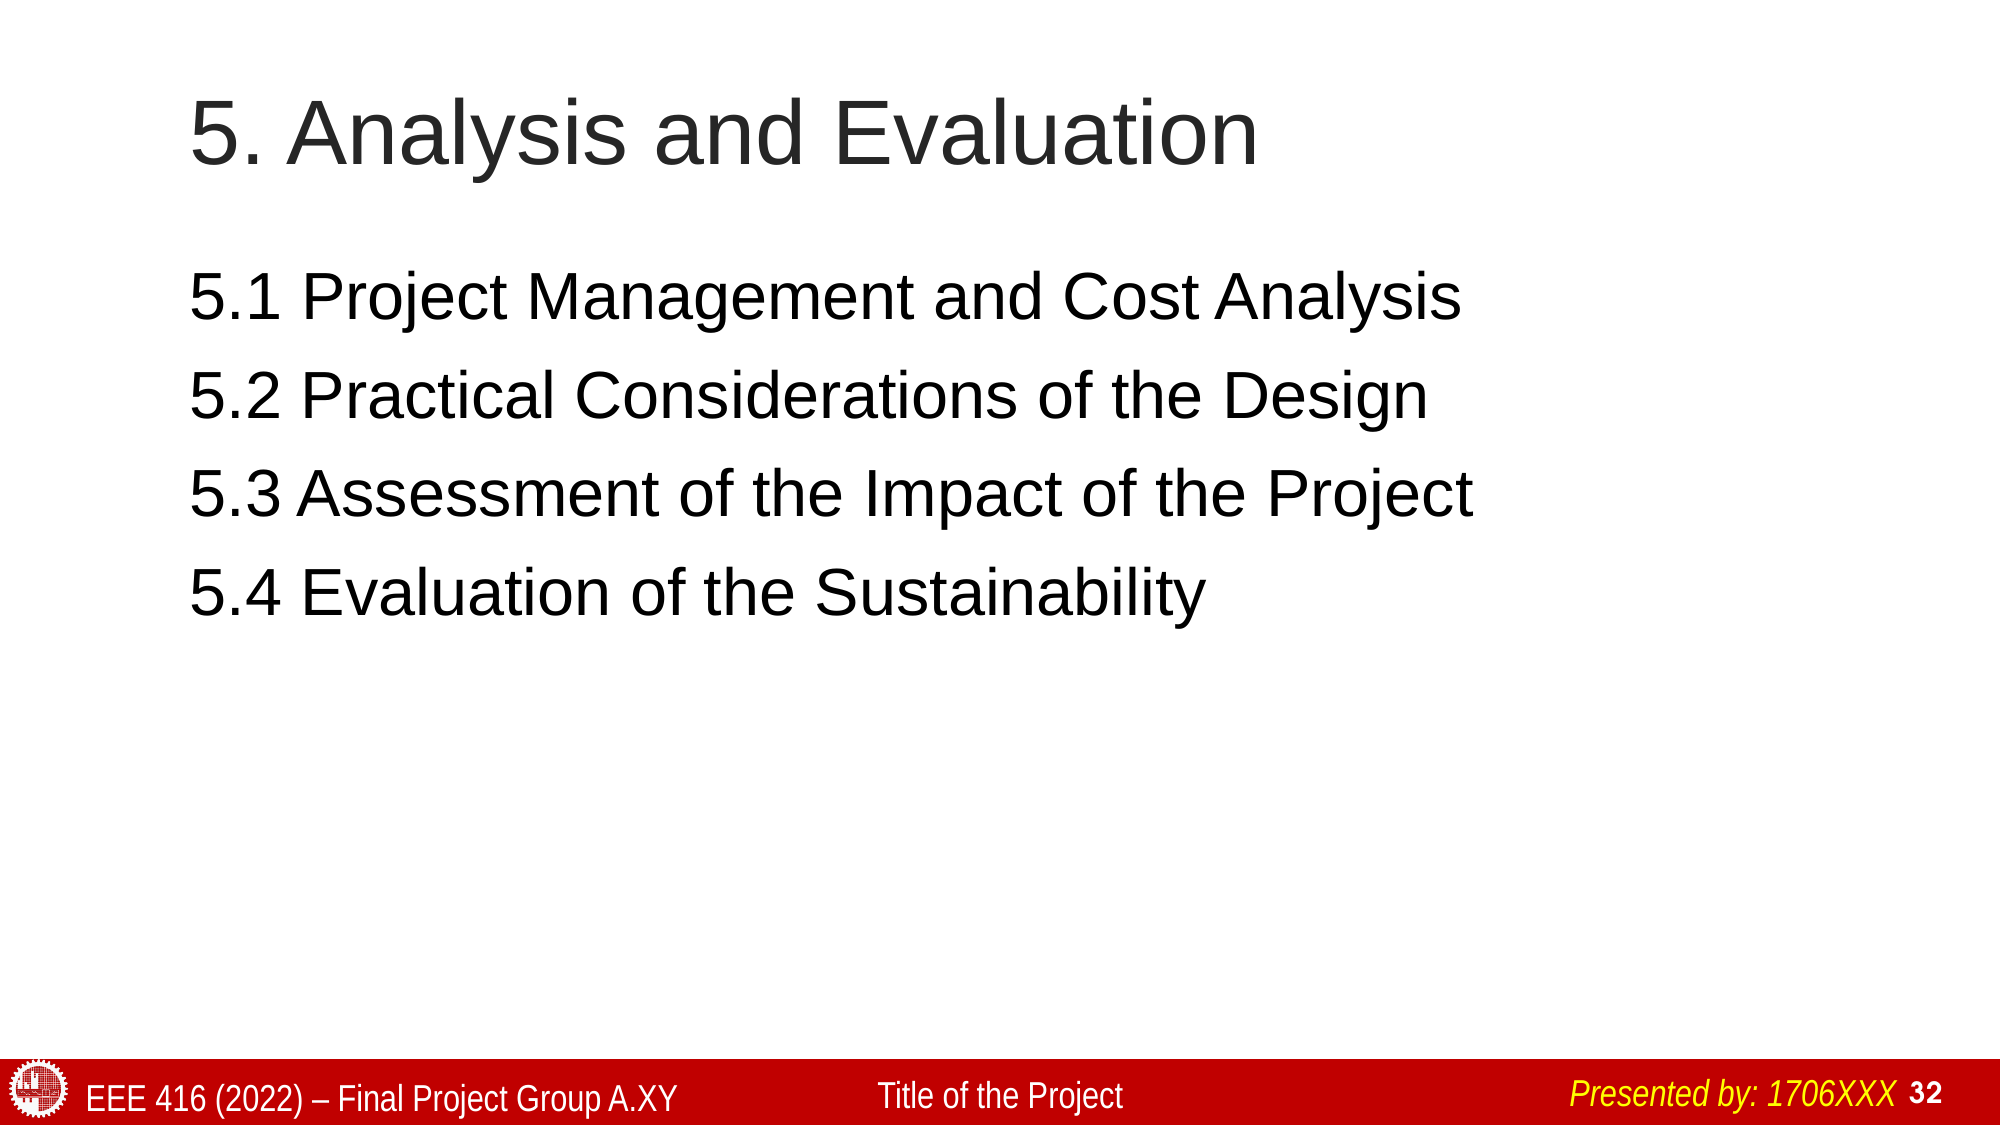

# 5. Analysis and Evaluation
5.1 Project Management and Cost Analysis
5.2 Practical Considerations of the Design
5.3 Assessment of the Impact of the Project
5.4 Evaluation of the Sustainability
Presented by: 1706XXX
Title of the Project
EEE 416 (2022) – Final Project Group A.XY
32